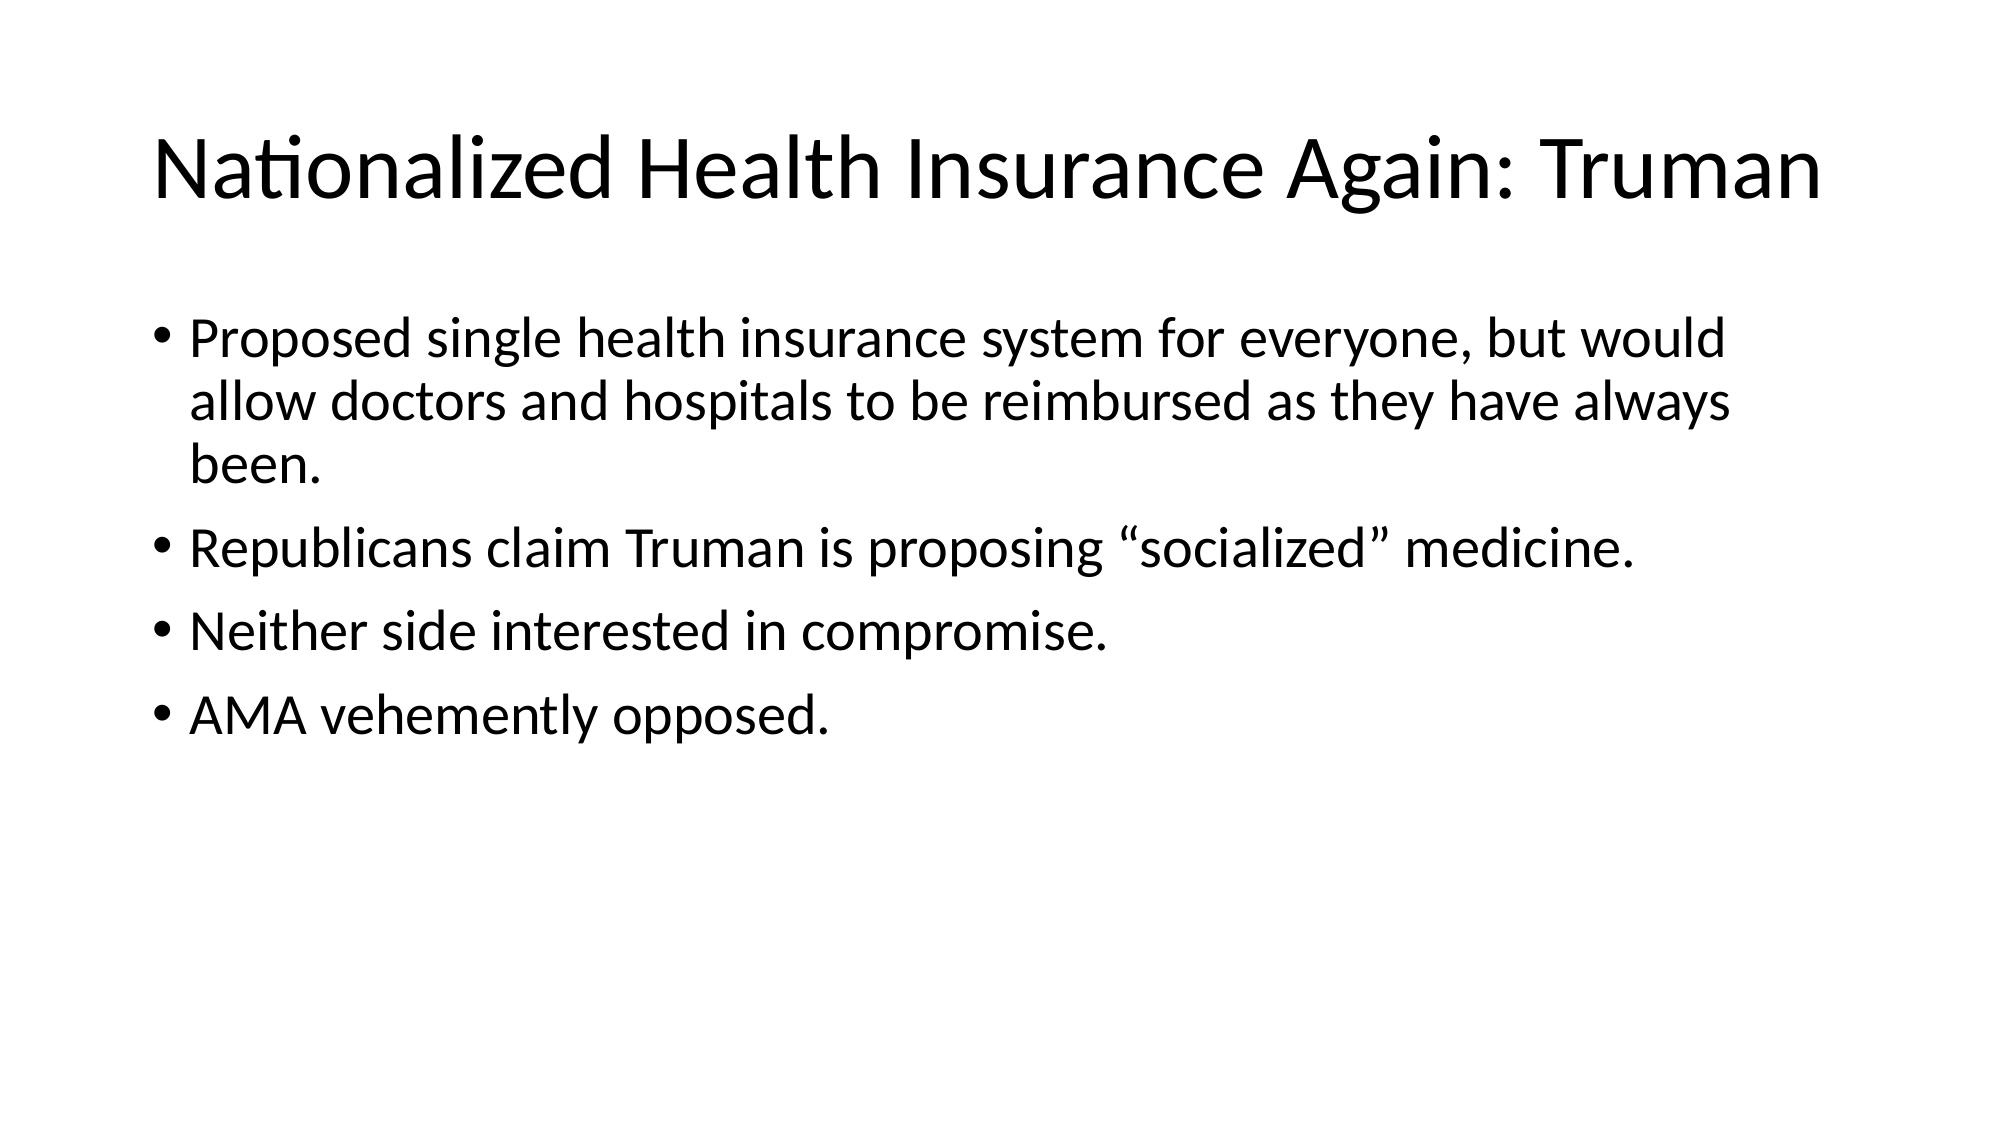

# Nationalized Health Insurance Again: Truman
Proposed single health insurance system for everyone, but would allow doctors and hospitals to be reimbursed as they have always been.
Republicans claim Truman is proposing “socialized” medicine.
Neither side interested in compromise.
AMA vehemently opposed.